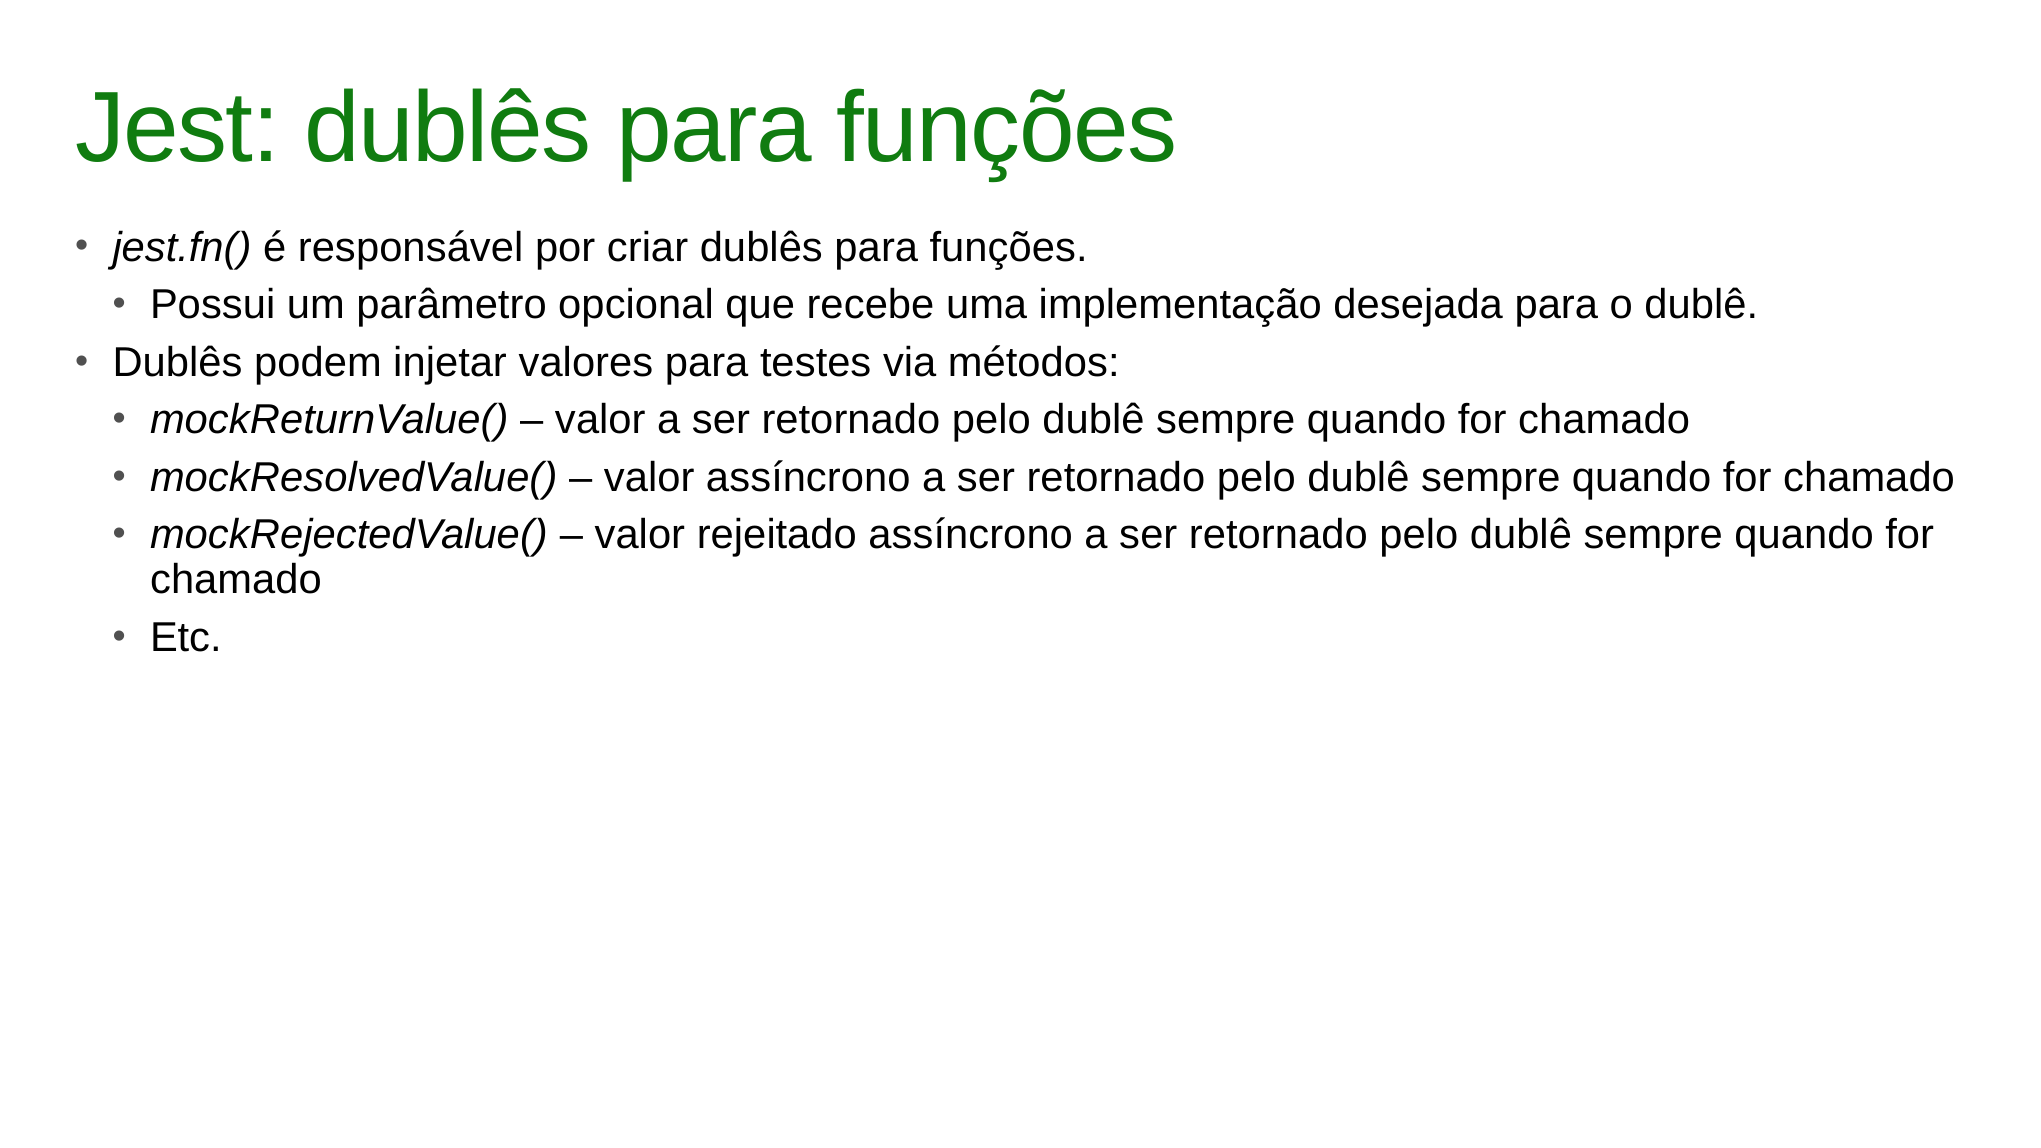

# Jest: dublês para funções
jest.fn() é responsável por criar dublês para funções.
Possui um parâmetro opcional que recebe uma implementação desejada para o dublê.
Dublês podem injetar valores para testes via métodos:
mockReturnValue() – valor a ser retornado pelo dublê sempre quando for chamado
mockResolvedValue() – valor assíncrono a ser retornado pelo dublê sempre quando for chamado
mockRejectedValue() – valor rejeitado assíncrono a ser retornado pelo dublê sempre quando for chamado
Etc.